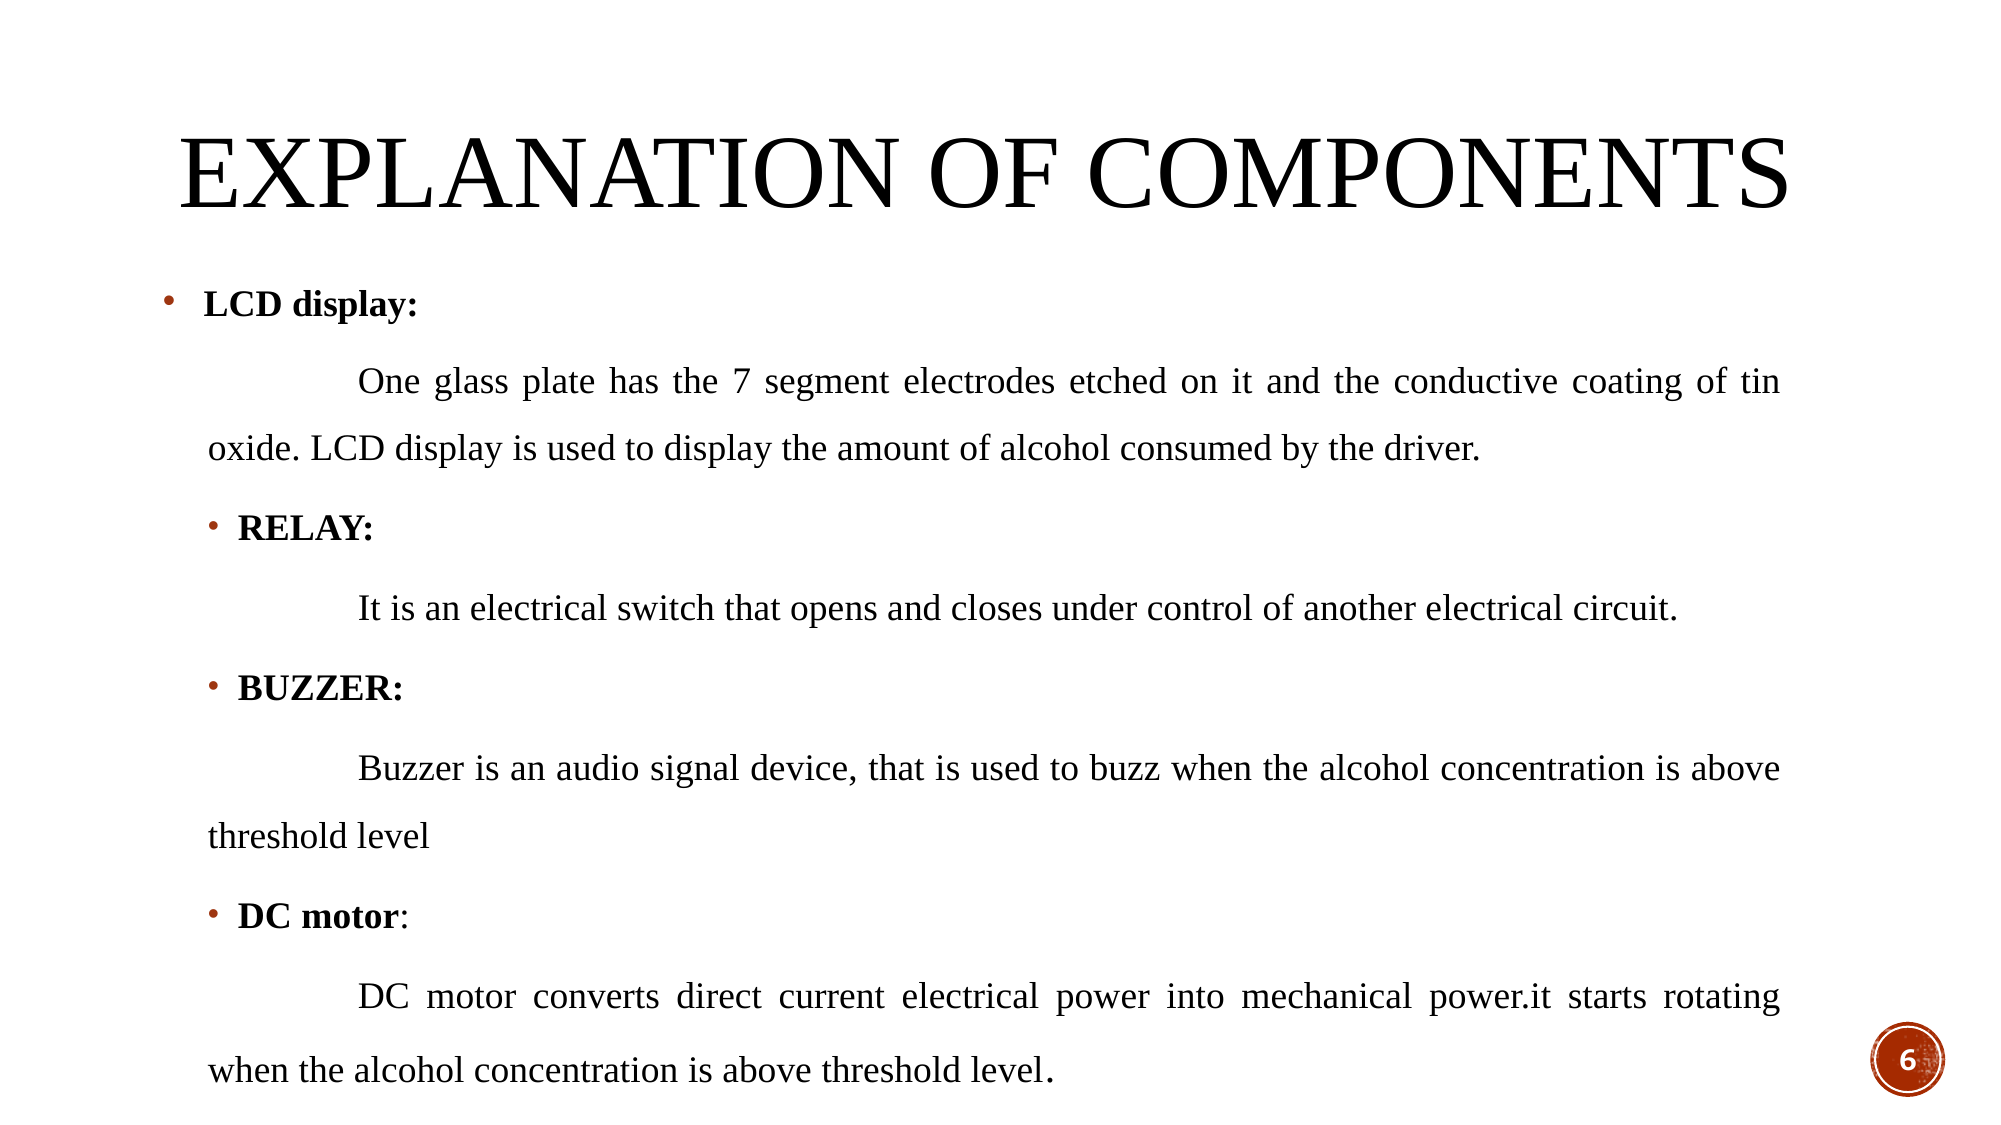

# EXPLANATION OF COMPONENTS
 LCD display:
	One glass plate has the 7 segment electrodes etched on it and the conductive coating of tin oxide. LCD display is used to display the amount of alcohol consumed by the driver.
RELAY:
	It is an electrical switch that opens and closes under control of another electrical circuit.
BUZZER:
	Buzzer is an audio signal device, that is used to buzz when the alcohol concentration is above threshold level
DC motor:
	DC motor converts direct current electrical power into mechanical power.it starts rotating when the alcohol concentration is above threshold level.
6